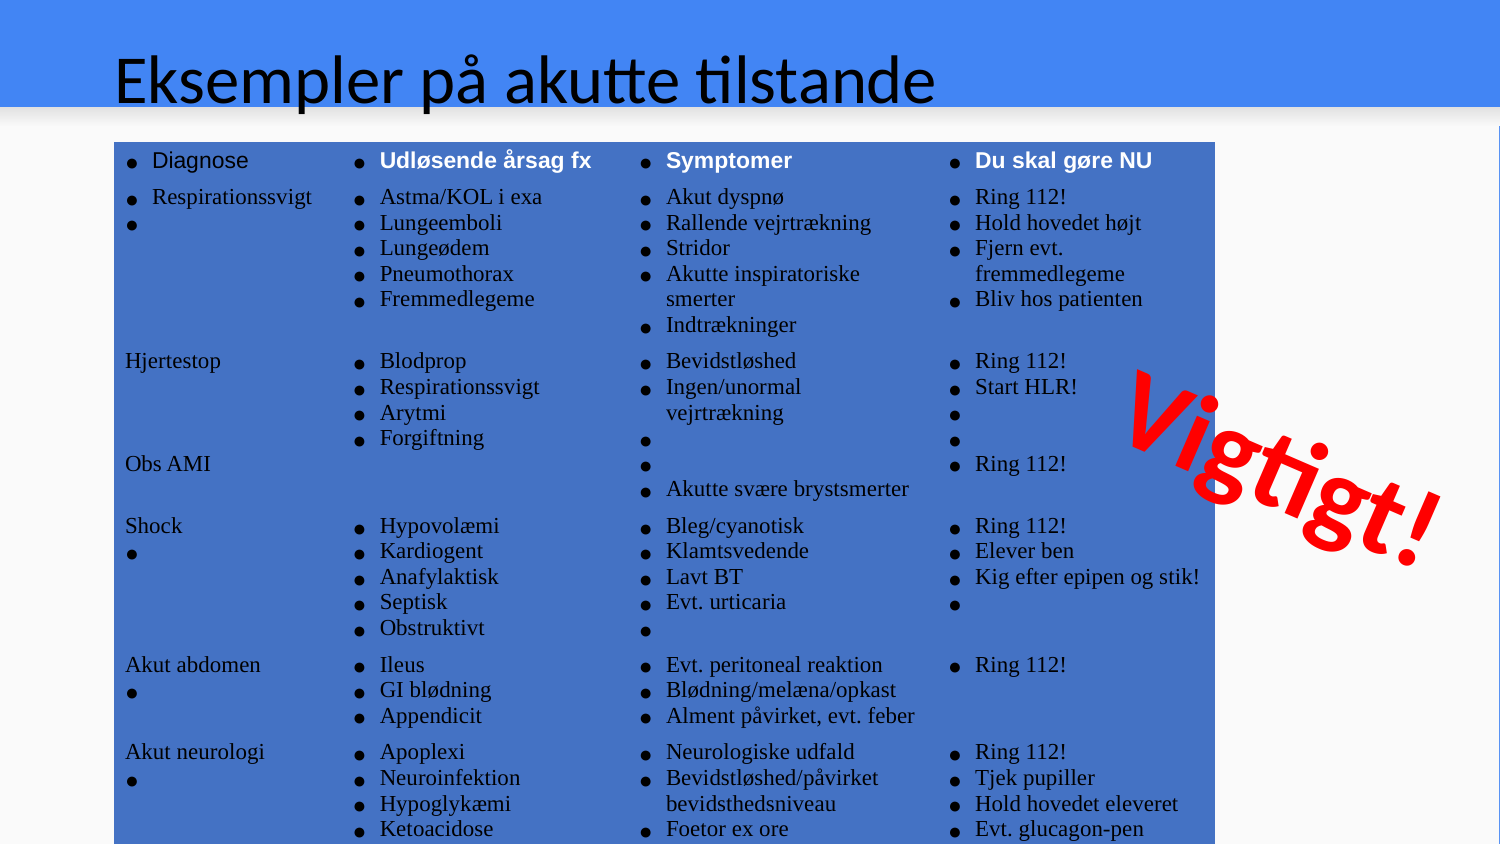

Eksempler på akutte tilstande
| Diagnose | Udløsende årsag fx | Symptomer | Du skal gøre NU |
| --- | --- | --- | --- |
| Respirationssvigt | Astma/KOL i exa Lungeemboli Lungeødem Pneumothorax Fremmedlegeme | Akut dyspnø Rallende vejrtrækning Stridor Akutte inspiratoriske smerter Indtrækninger | Ring 112! Hold hovedet højt Fjern evt. fremmedlegeme Bliv hos patienten |
| Hjertestop Obs AMI | Blodprop Respirationssvigt Arytmi Forgiftning | Bevidstløshed Ingen/unormal vejrtrækning Akutte svære brystsmerter | Ring 112! Start HLR! Ring 112! |
| Shock | Hypovolæmi Kardiogent Anafylaktisk Septisk Obstruktivt | Bleg/cyanotisk Klamtsvedende Lavt BT Evt. urticaria | Ring 112! Elever ben Kig efter epipen og stik! |
| Akut abdomen | Ileus GI blødning Appendicit | Evt. peritoneal reaktion Blødning/melæna/opkast Alment påvirket, evt. feber | Ring 112! |
| Akut neurologi | Apoplexi Neuroinfektion Hypoglykæmi Ketoacidose | Neurologiske udfald Bevidstløshed/påvirket bevidsthedsniveau Foetor ex ore | Ring 112! Tjek pupiller Hold hovedet eleveret Evt. glucagon-pen |
Vigtigt!